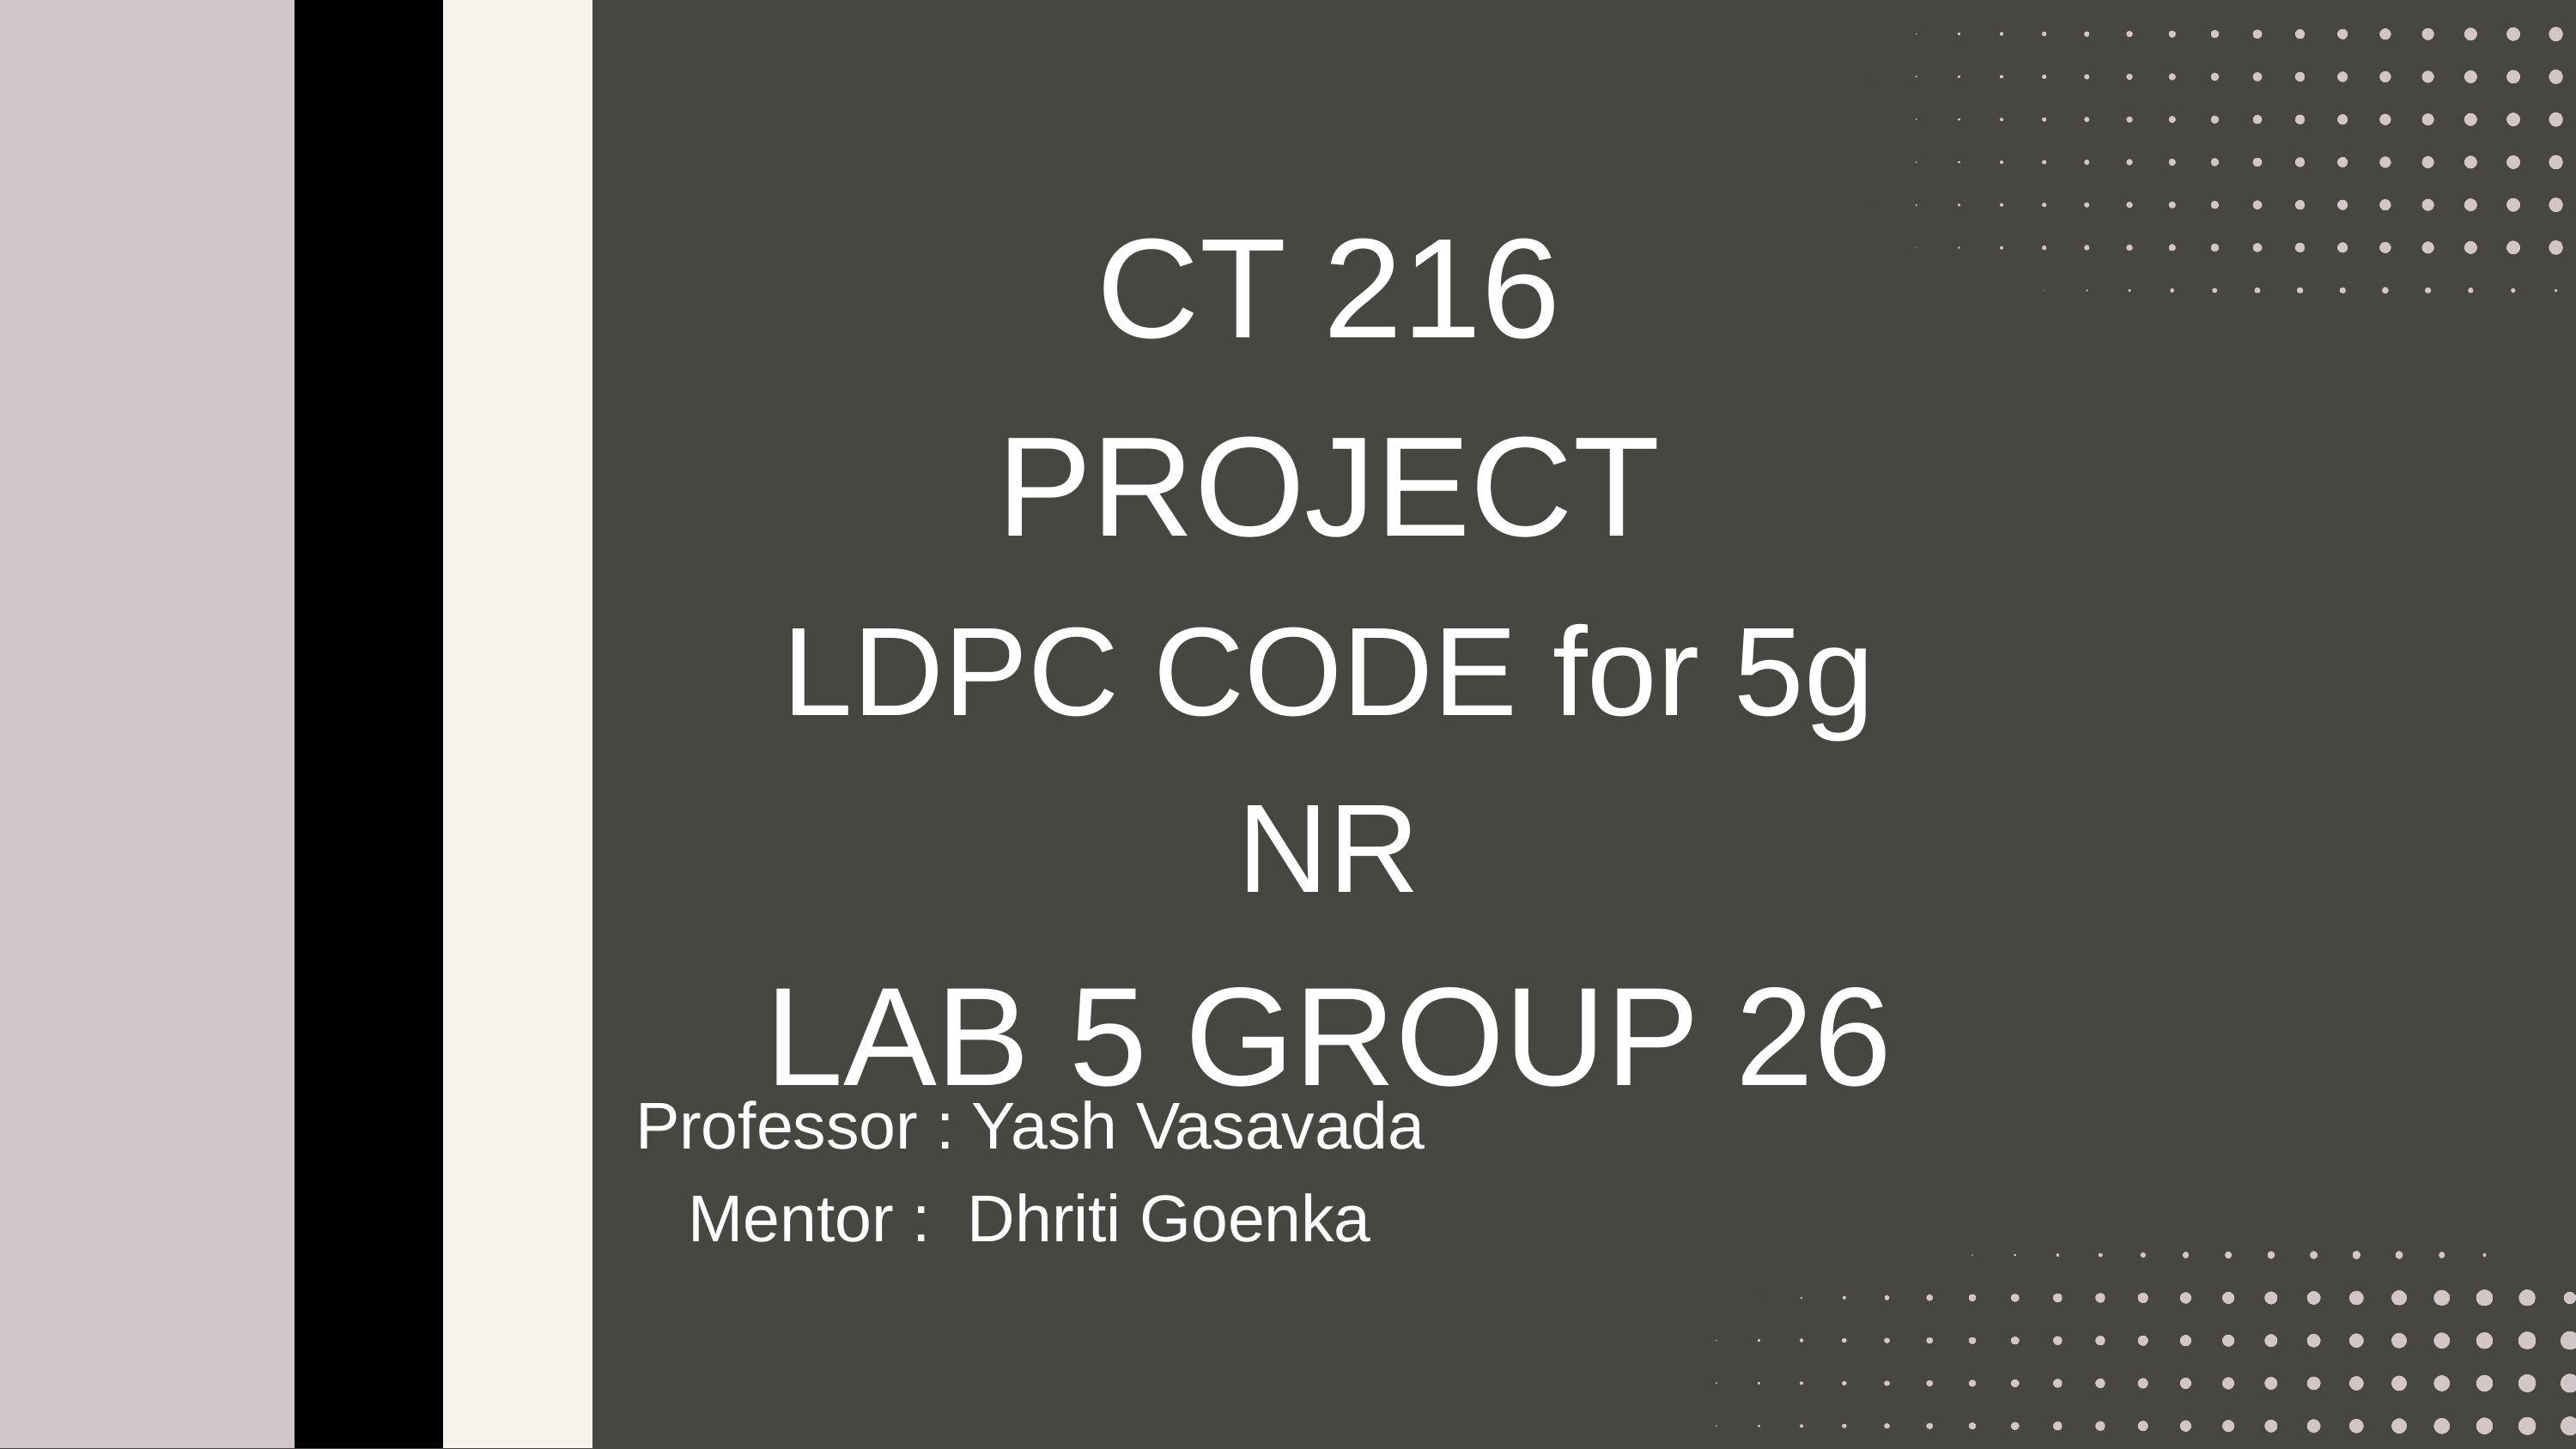

CT 216 PROJECT
LDPC CODE for 5g NR
LAB 5 GROUP 26

Professor : Yash Vasavada
Mentor :  Dhriti Goenka